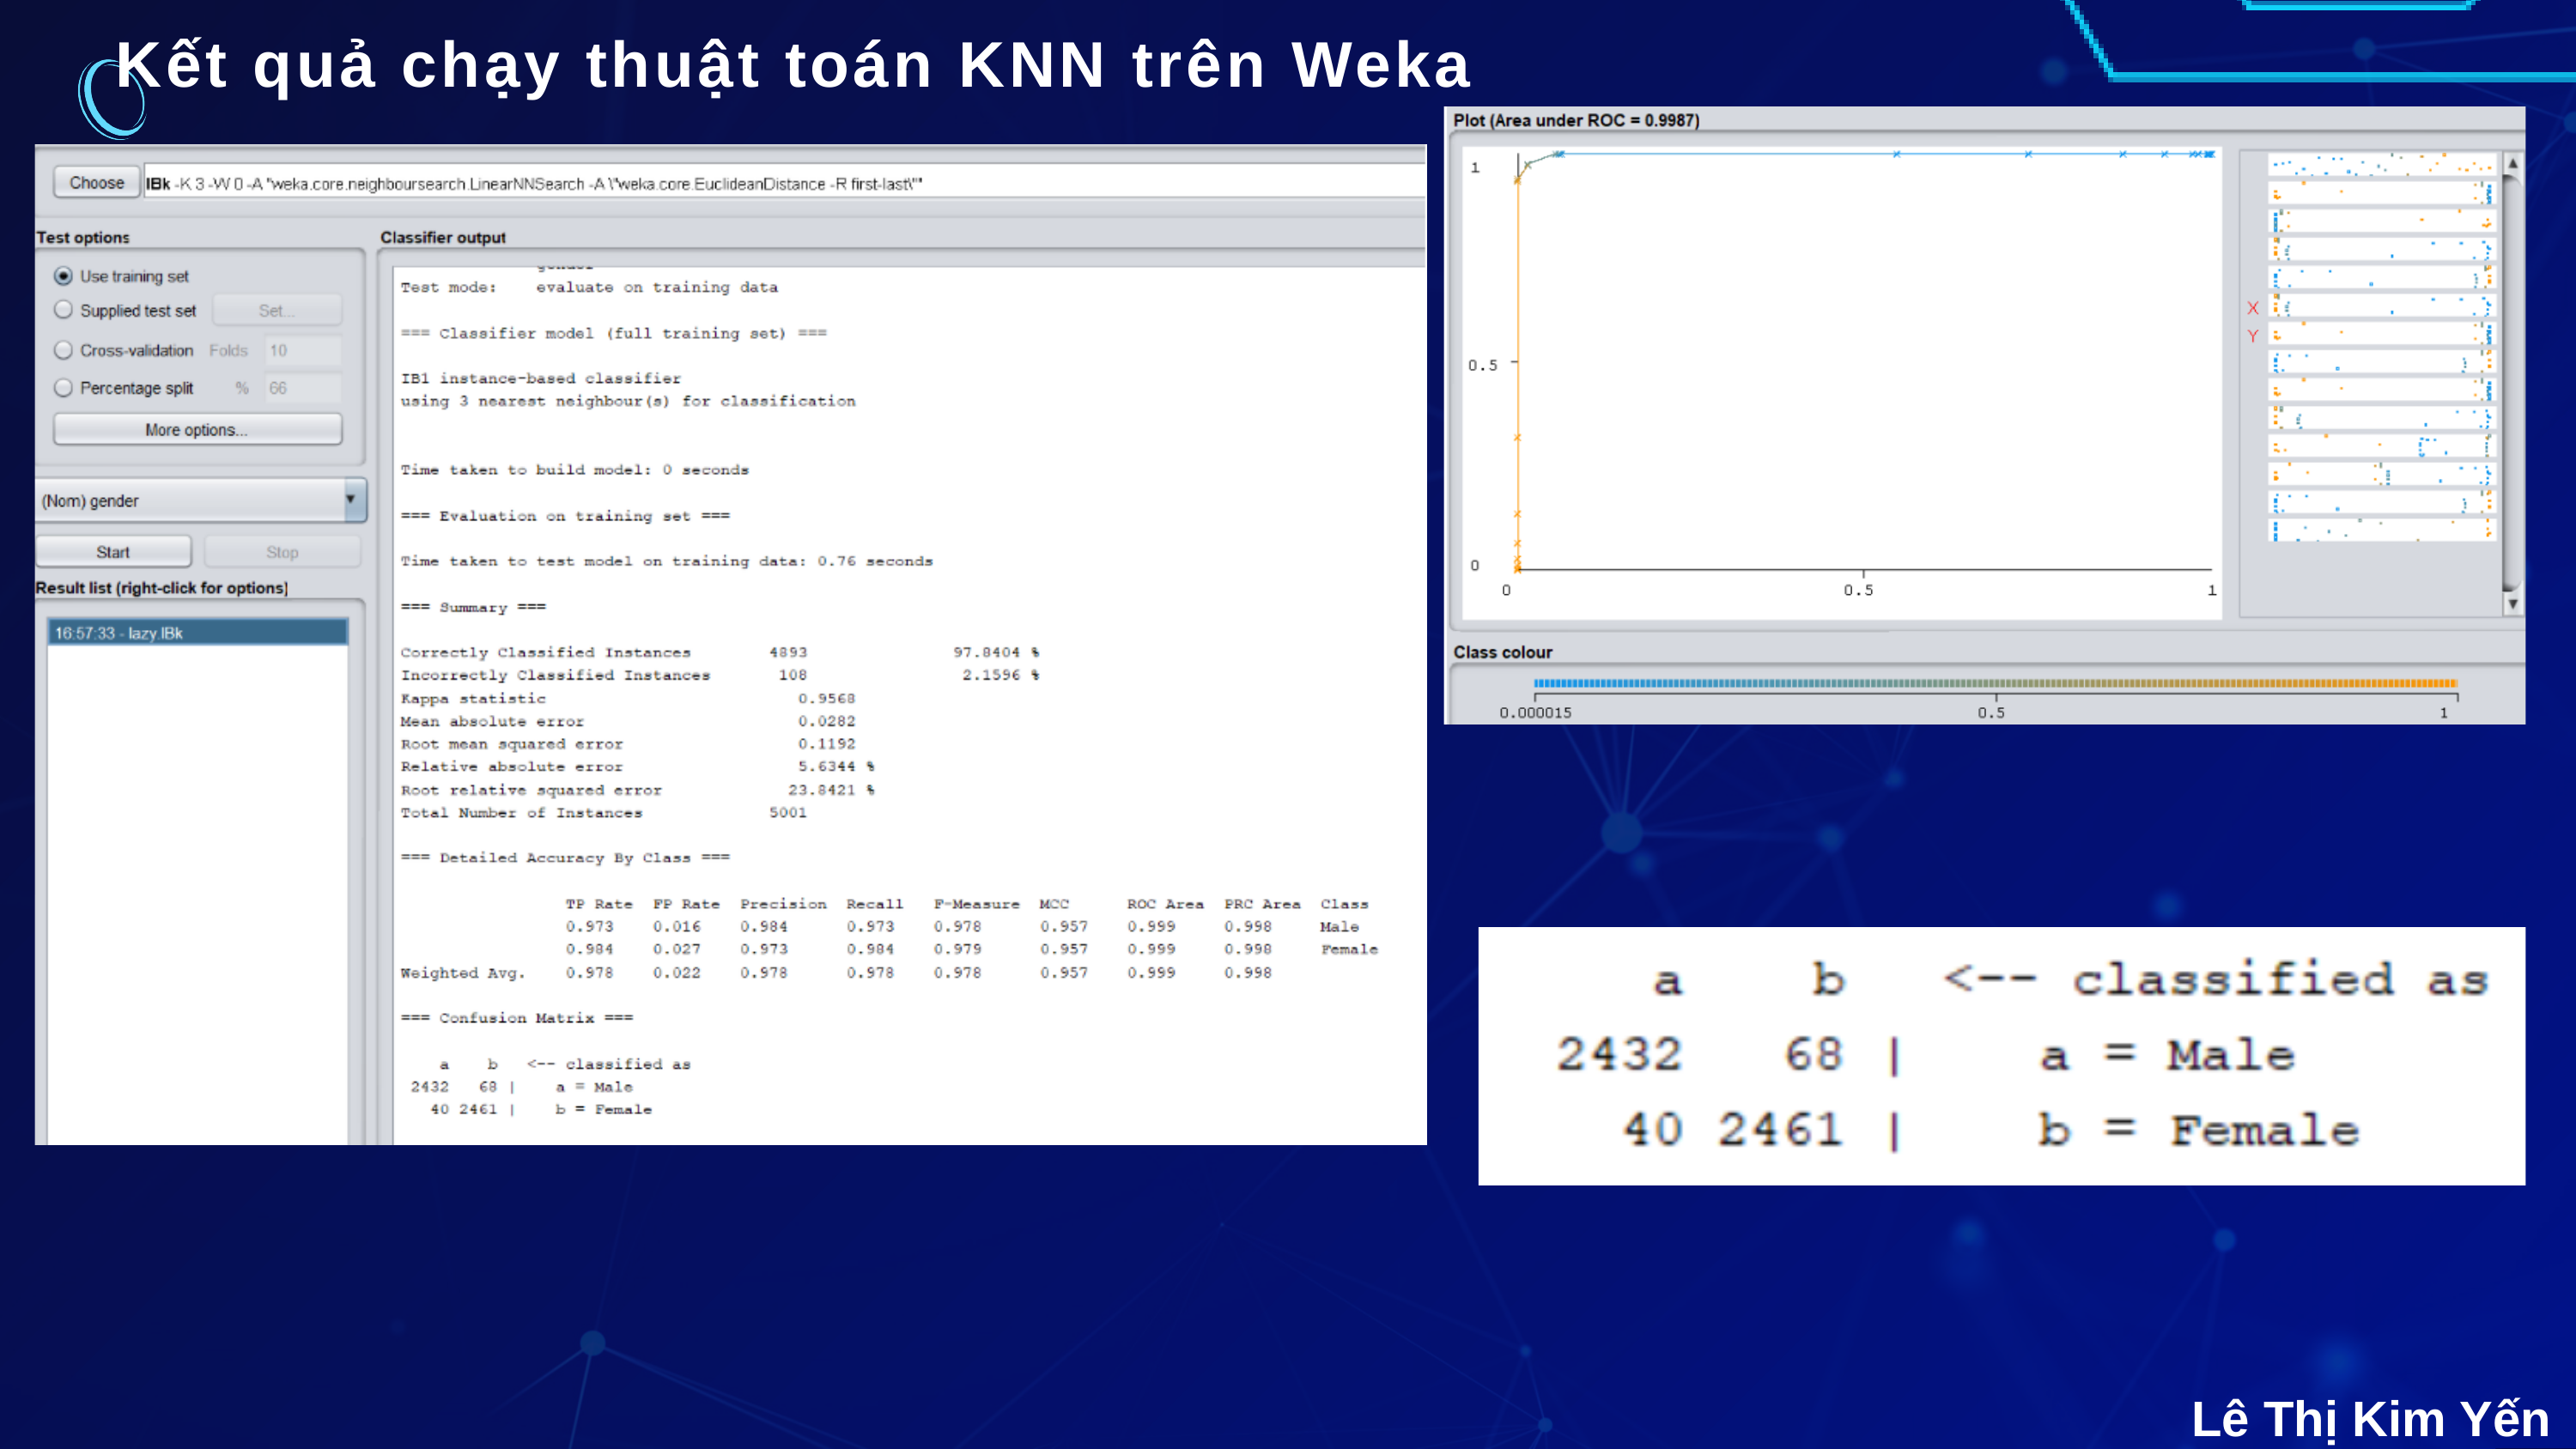

Kết quả chạy thuật toán KNN trên Weka

Lê Thị Kim Yến